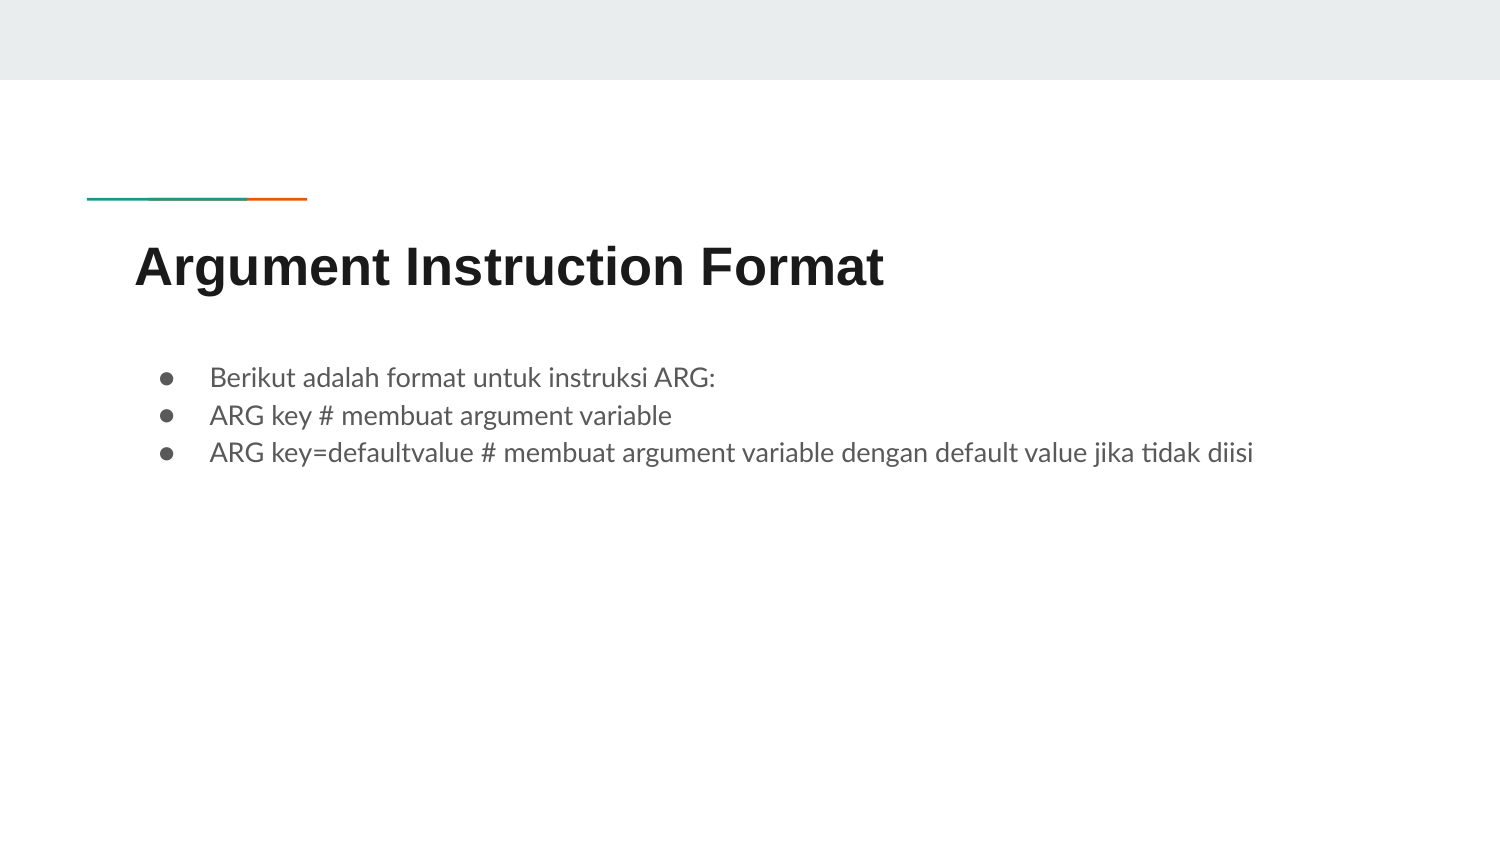

# Argument Instruction Format
Berikut adalah format untuk instruksi ARG:
ARG key # membuat argument variable
ARG key=defaultvalue # membuat argument variable dengan default value jika tidak diisi